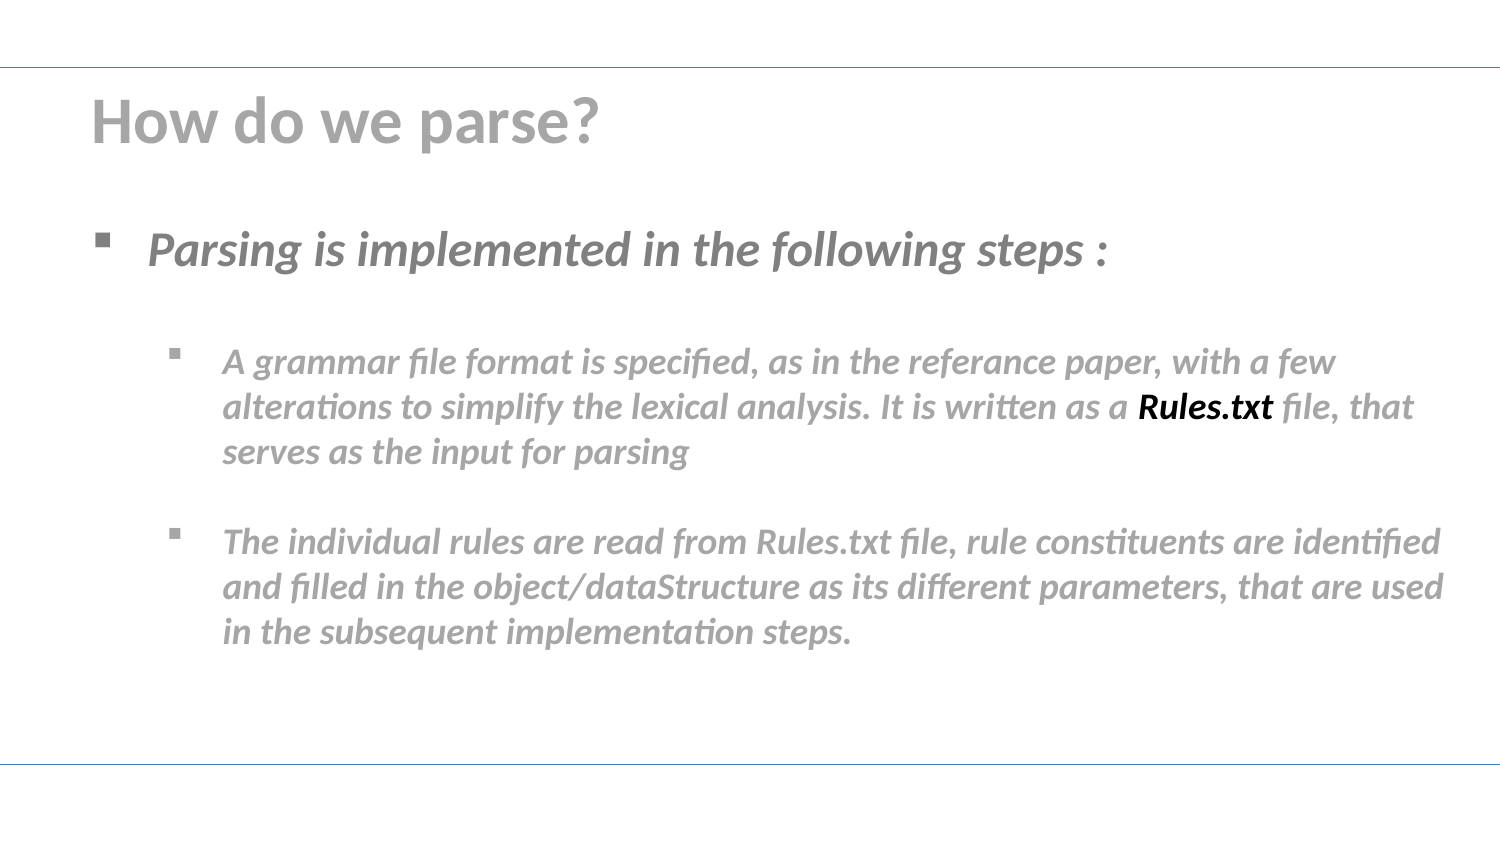

How do we parse?

Parsing is implemented in the following steps :

A grammar file format is specified, as in the referance paper, with a few alterations to simplify the lexical analysis. It is written as a Rules.txt file, that serves as the input for parsing

The individual rules are read from Rules.txt file, rule constituents are identified and filled in the object/dataStructure as its different parameters, that are used in the subsequent implementation steps.